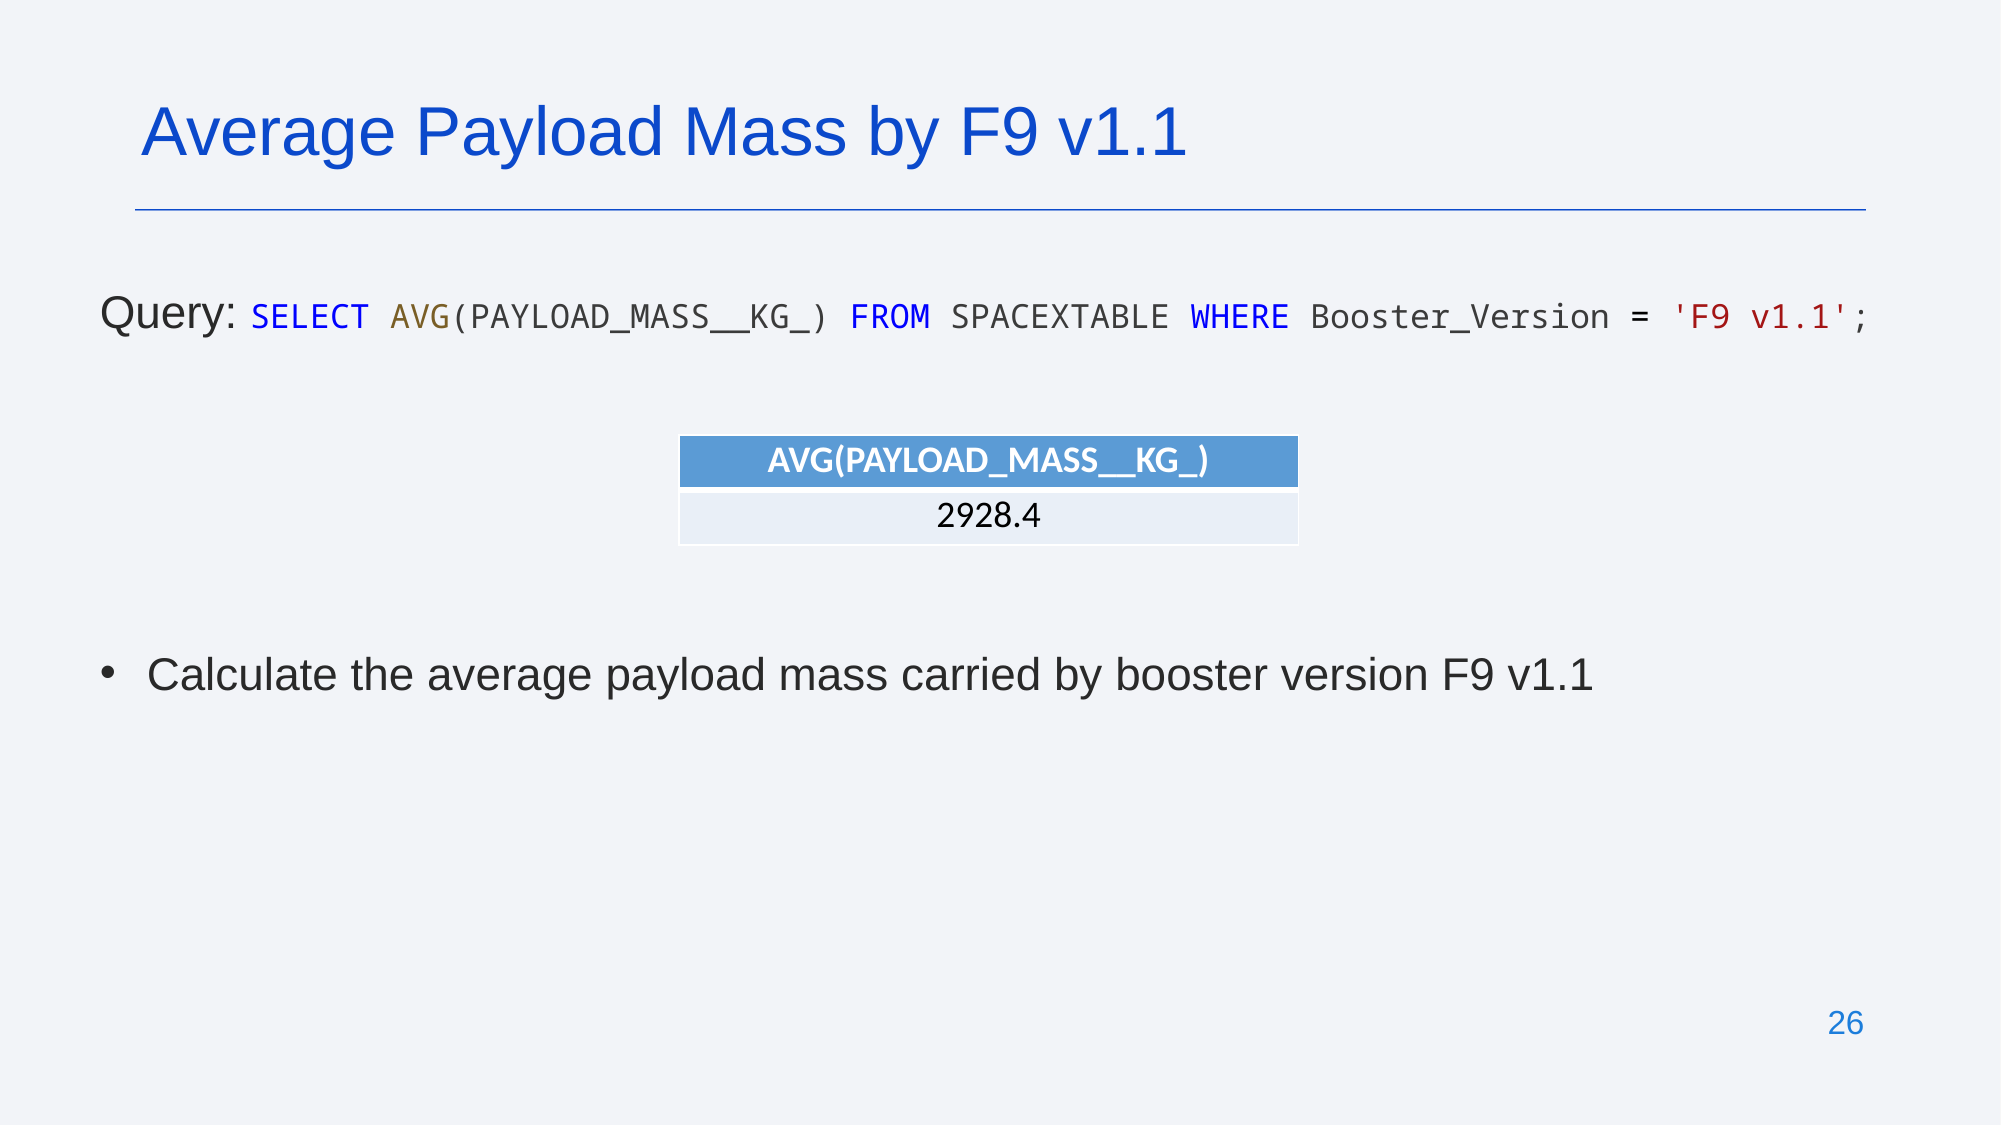

Average Payload Mass by F9 v1.1
Query: SELECT AVG(PAYLOAD_MASS__KG_) FROM SPACEXTABLE WHERE Booster_Version = 'F9 v1.1';

| AVG(PAYLOAD\_MASS\_\_KG\_) |
| --- |
| 2928.4 |
Calculate the average payload mass carried by booster version F9 v1.1
26